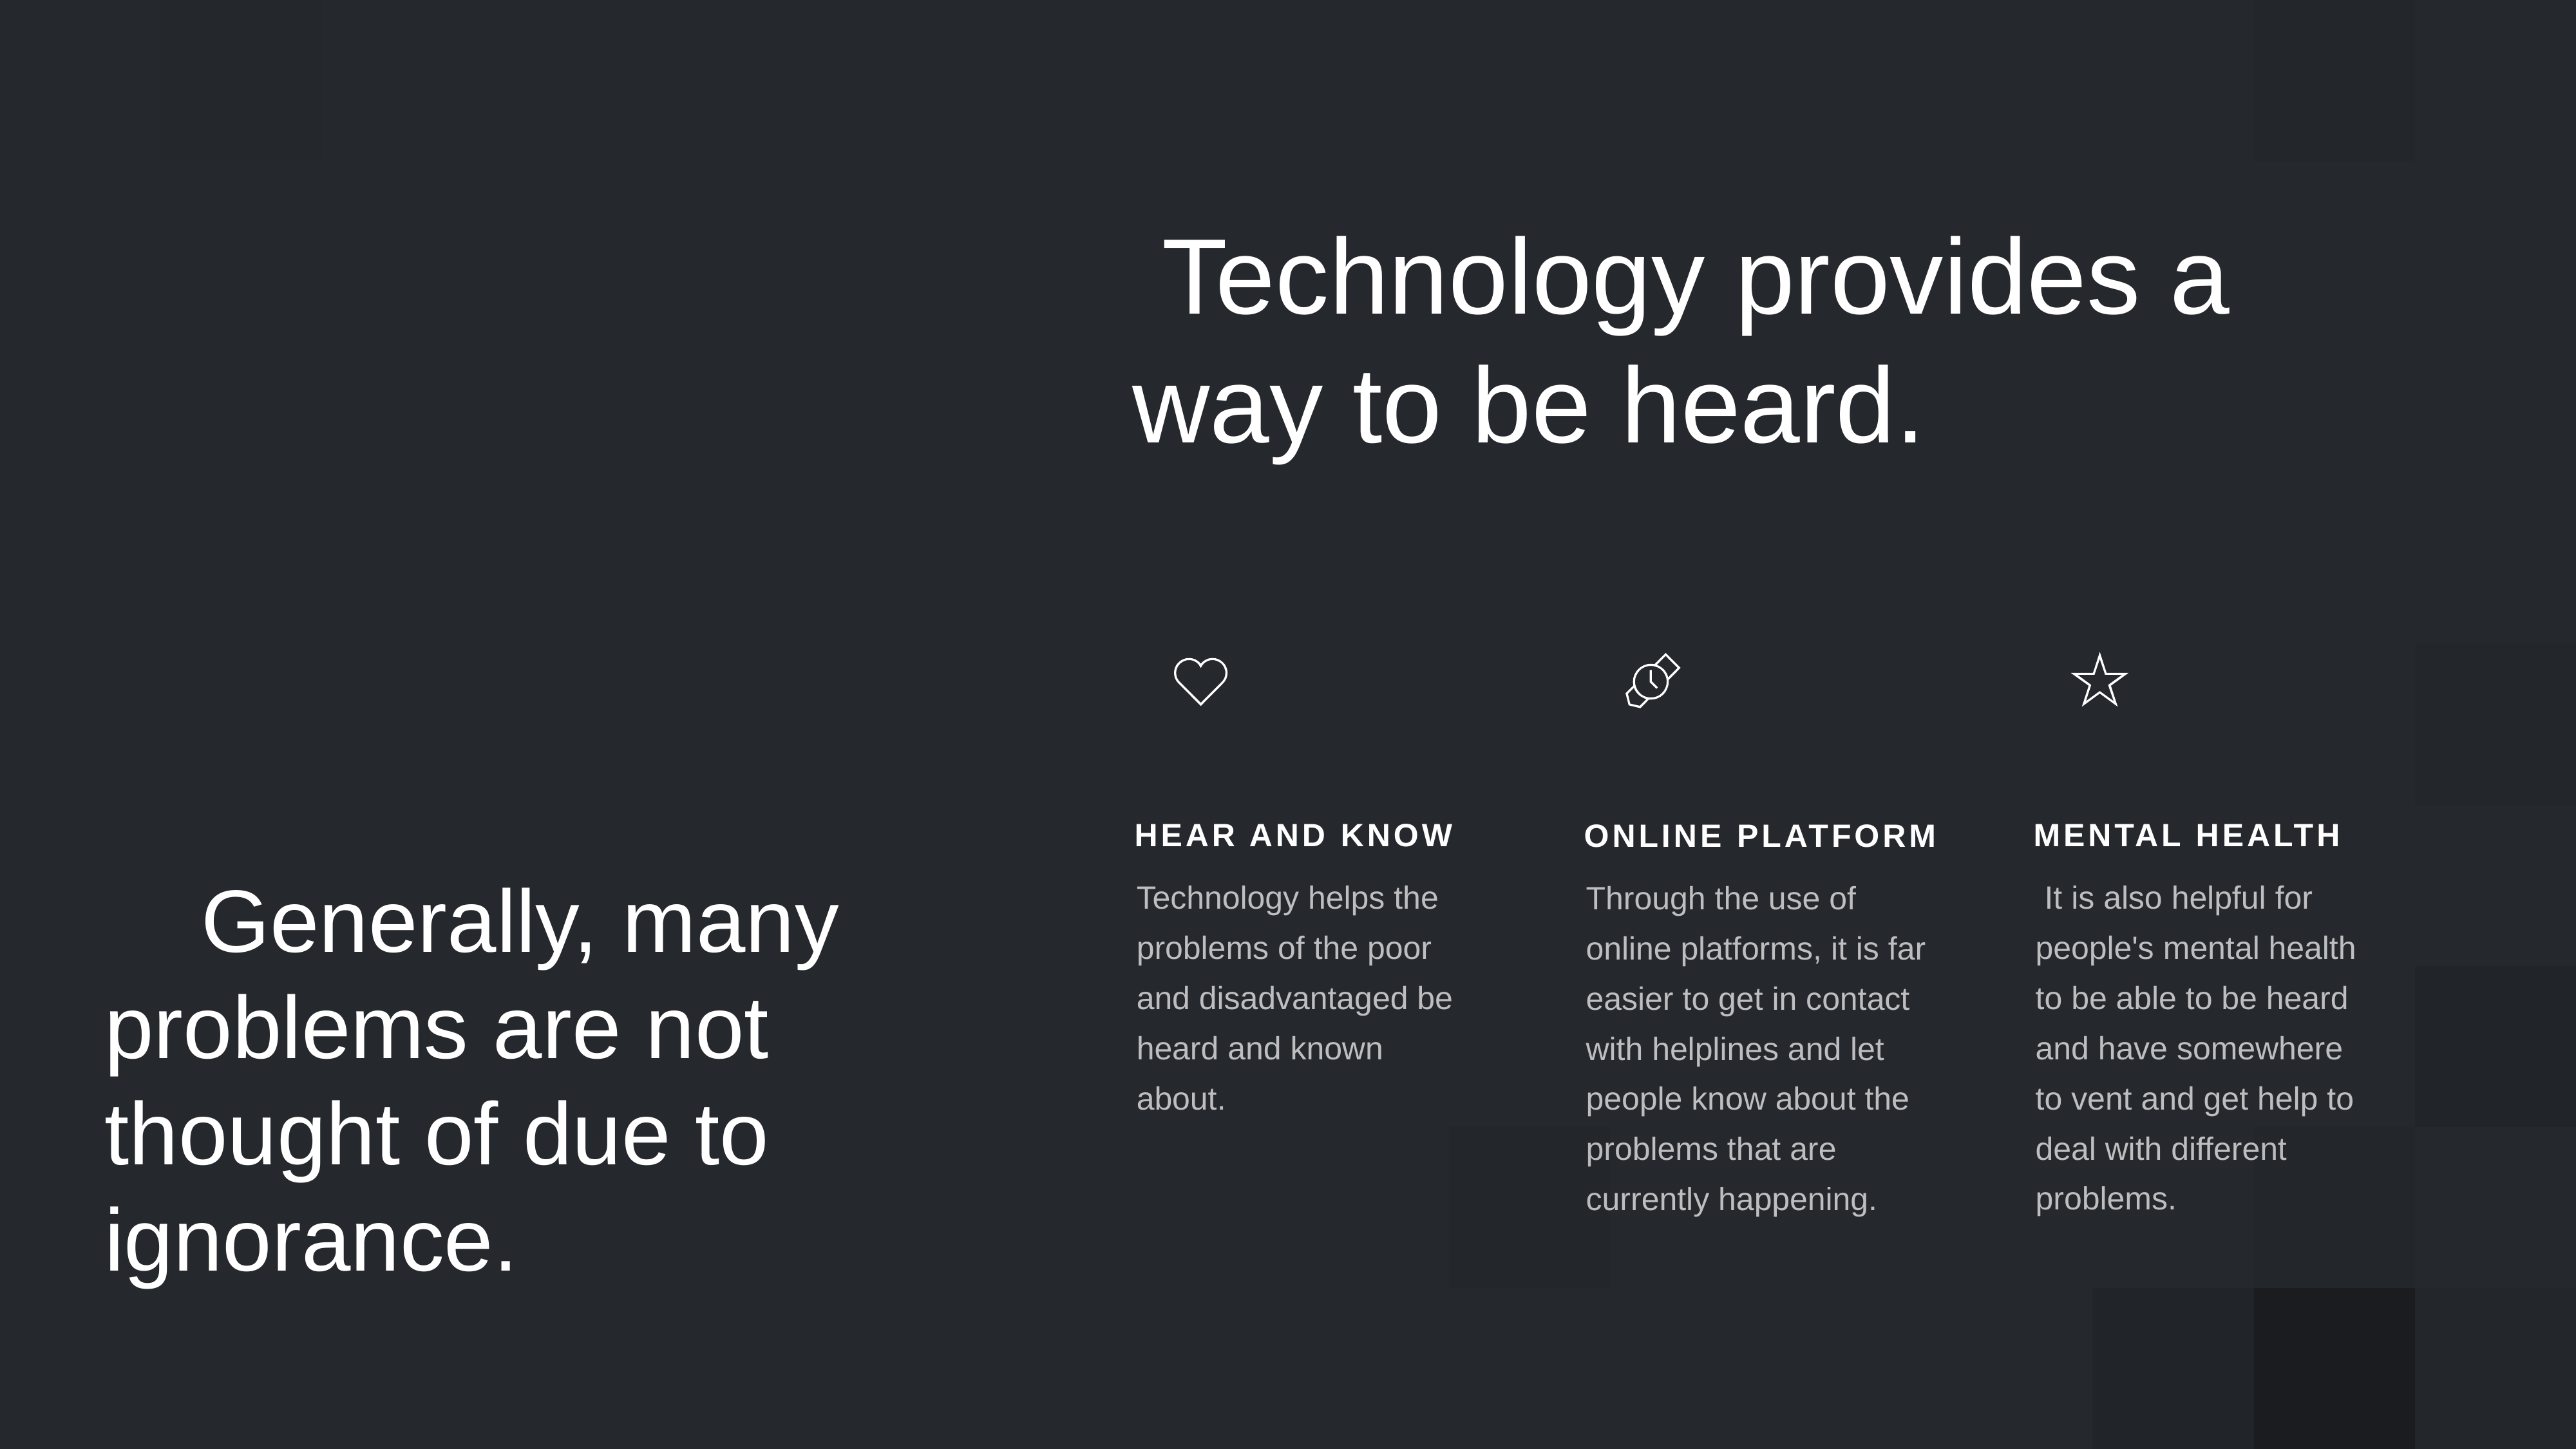

# Technology provides a way to be heard.

hear and know
Mental health
online platform
 	Generally, many problems are not thought of due to ignorance.
Technology helps the problems of the poor and disadvantaged be heard and known about.
 It is also helpful for people's mental health to be able to be heard and have somewhere to vent and get help to deal with different problems.
Through the use of online platforms, it is far easier to get in contact with helplines and let people know about the problems that are currently happening.

26